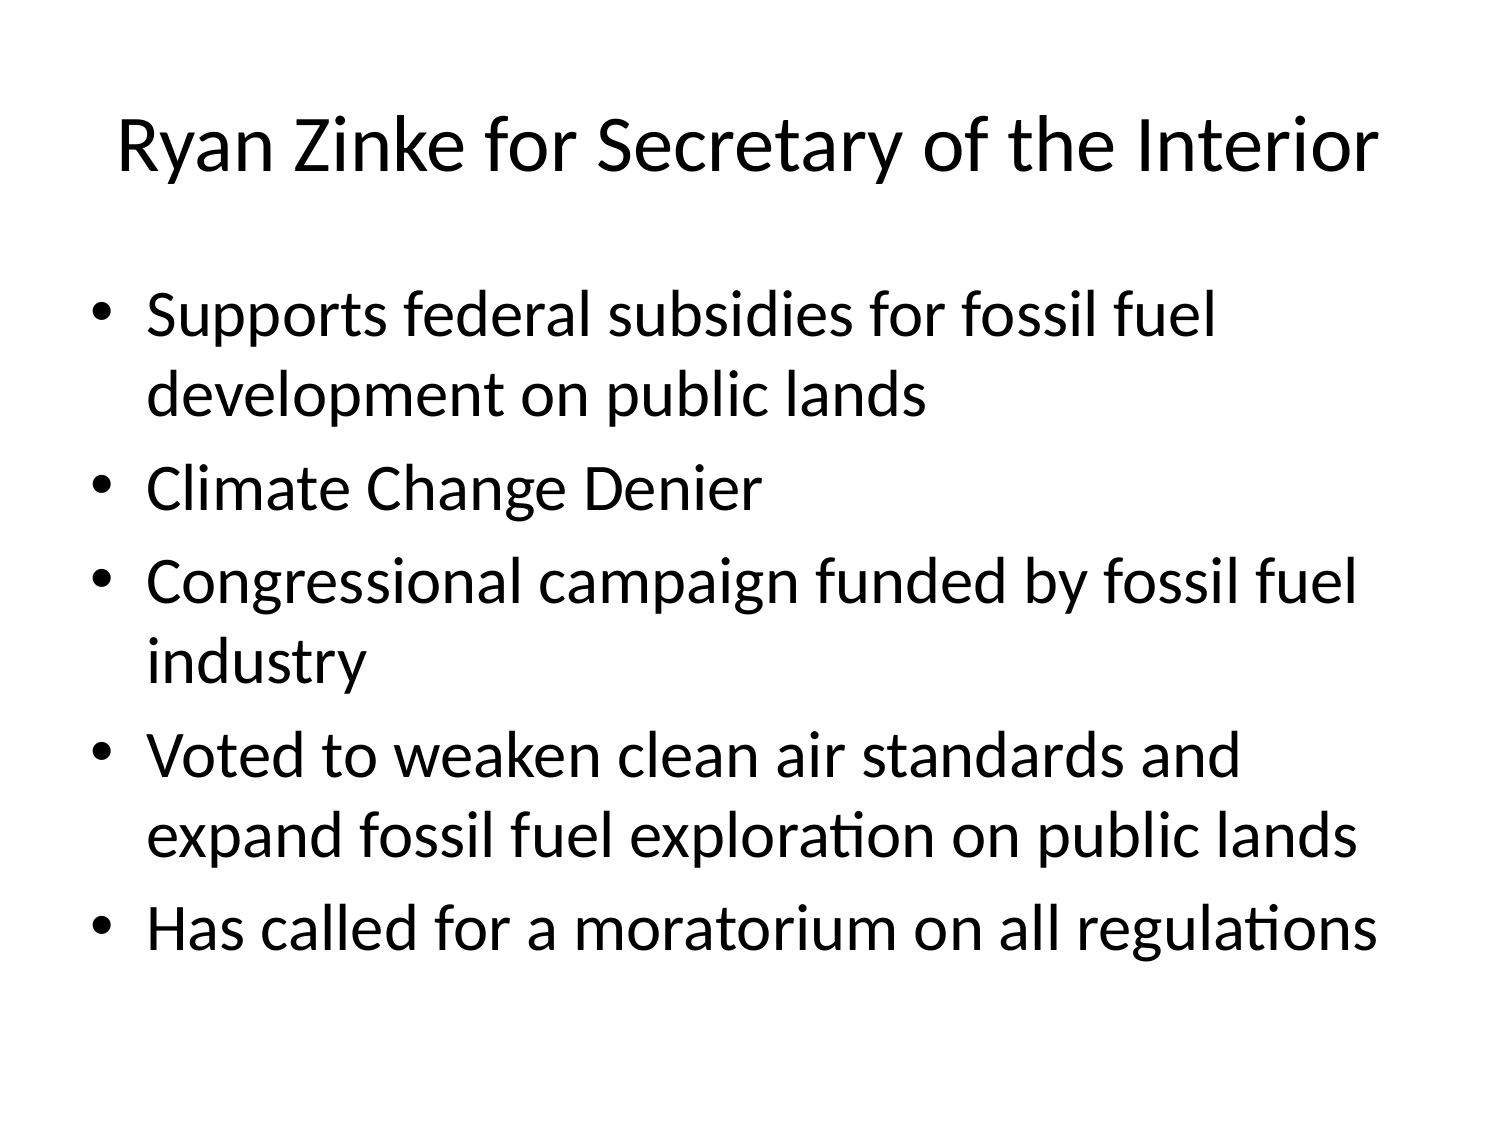

# Ryan Zinke for Secretary of the Interior
Supports federal subsidies for fossil fuel development on public lands
Climate Change Denier
Congressional campaign funded by fossil fuel industry
Voted to weaken clean air standards and expand fossil fuel exploration on public lands
Has called for a moratorium on all regulations